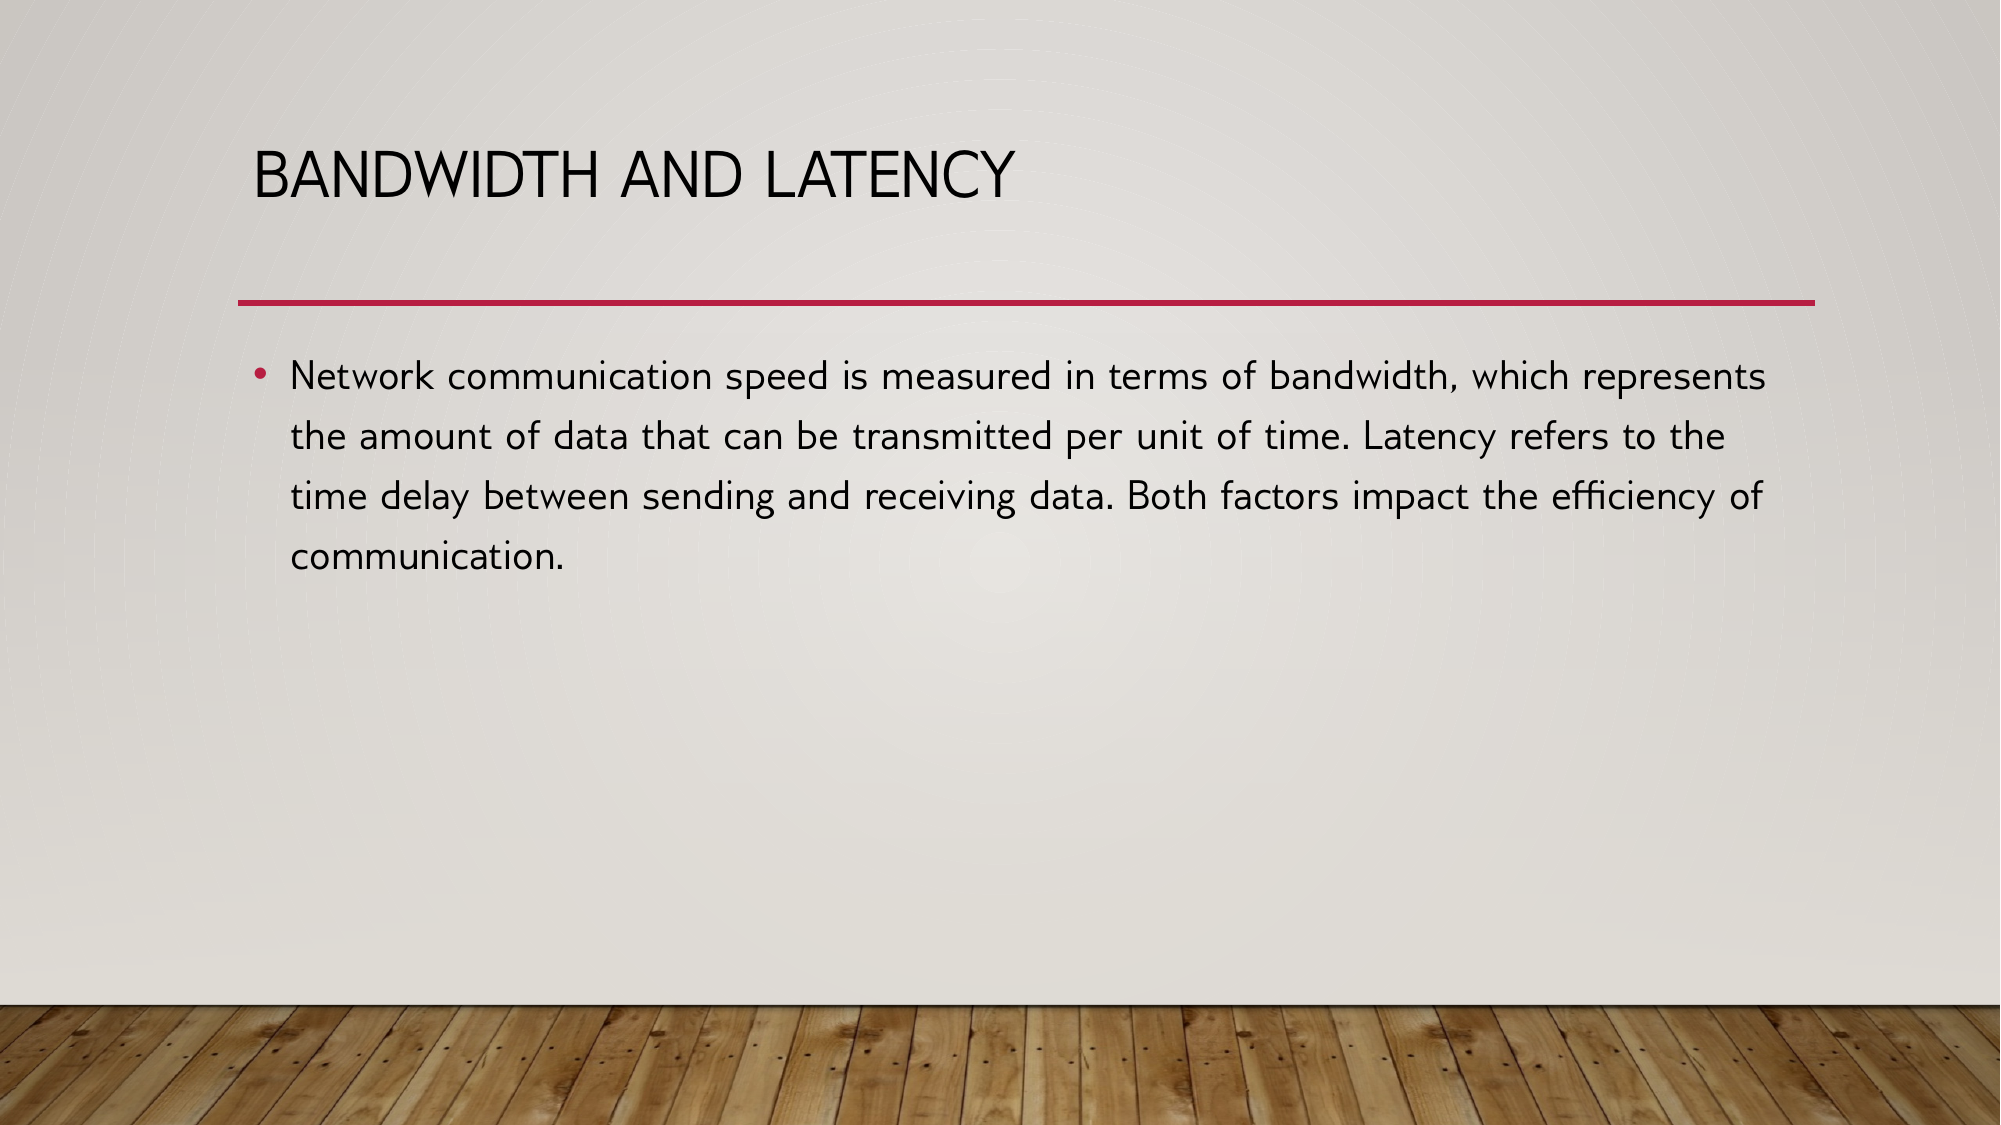

# BANDWIDTH AND LATENCY
Network communication speed is measured in terms of bandwidth, which represents the amount of data that can be transmitted per unit of time. Latency refers to the time delay between sending and receiving data. Both factors impact the efficiency of communication.